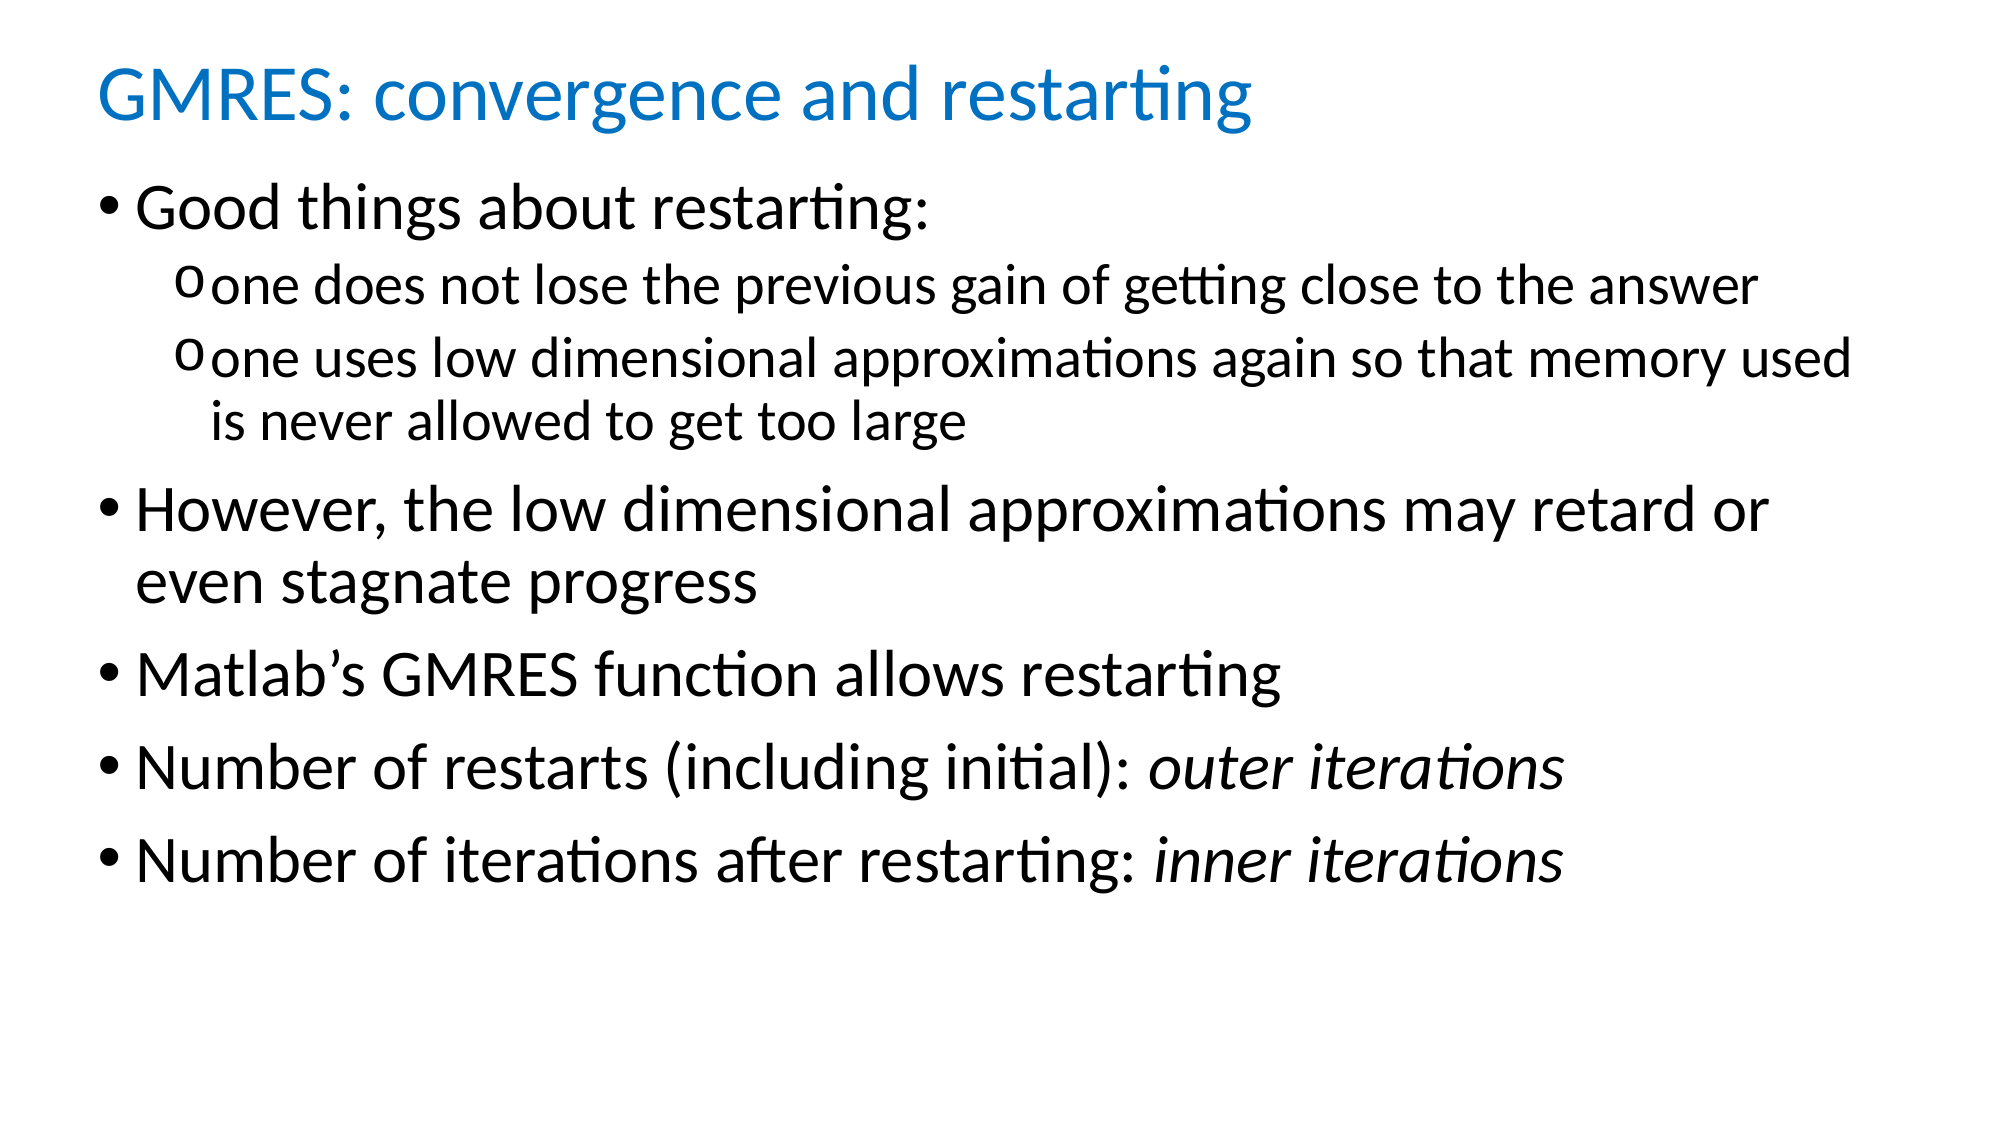

# GMRES: convergence and restarting
Good things about restarting:
one does not lose the previous gain of getting close to the answer
one uses low dimensional approximations again so that memory used is never allowed to get too large
However, the low dimensional approximations may retard or even stagnate progress
Matlab’s GMRES function allows restarting
Number of restarts (including initial): outer iterations
Number of iterations after restarting: inner iterations